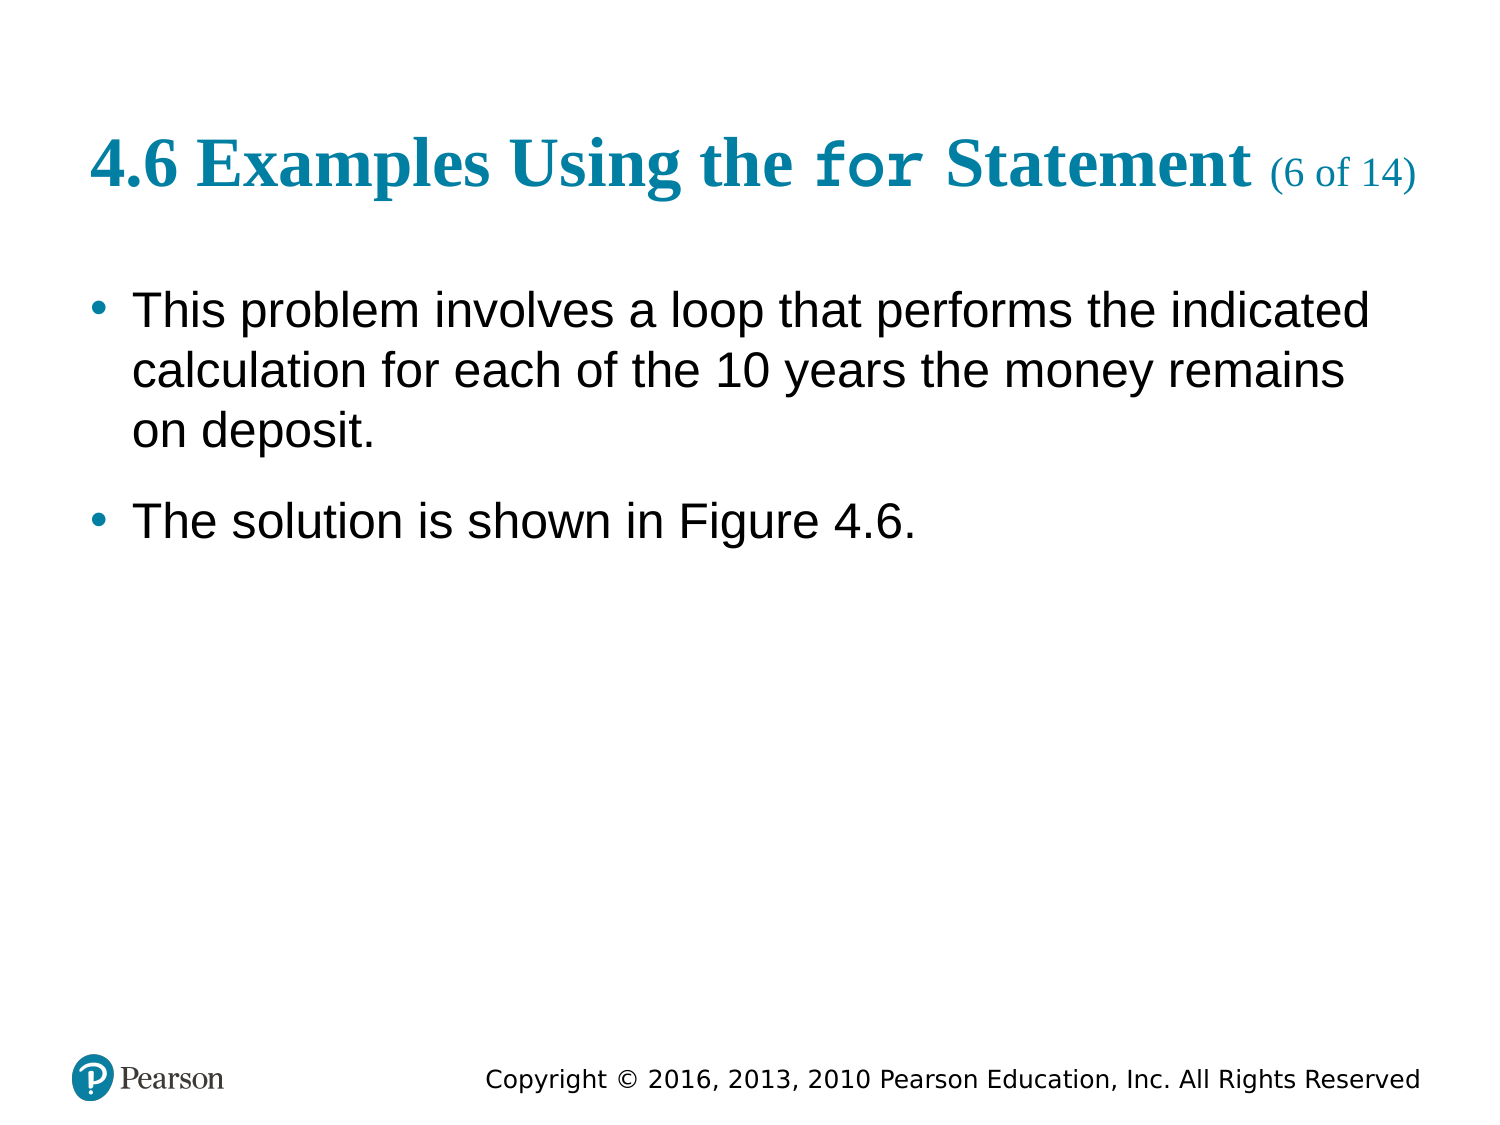

# 4.6 Examples Using the for Statement (6 of 14)
This problem involves a loop that performs the indicated calculation for each of the 10 years the money remains on deposit.
The solution is shown in Figure 4.6.